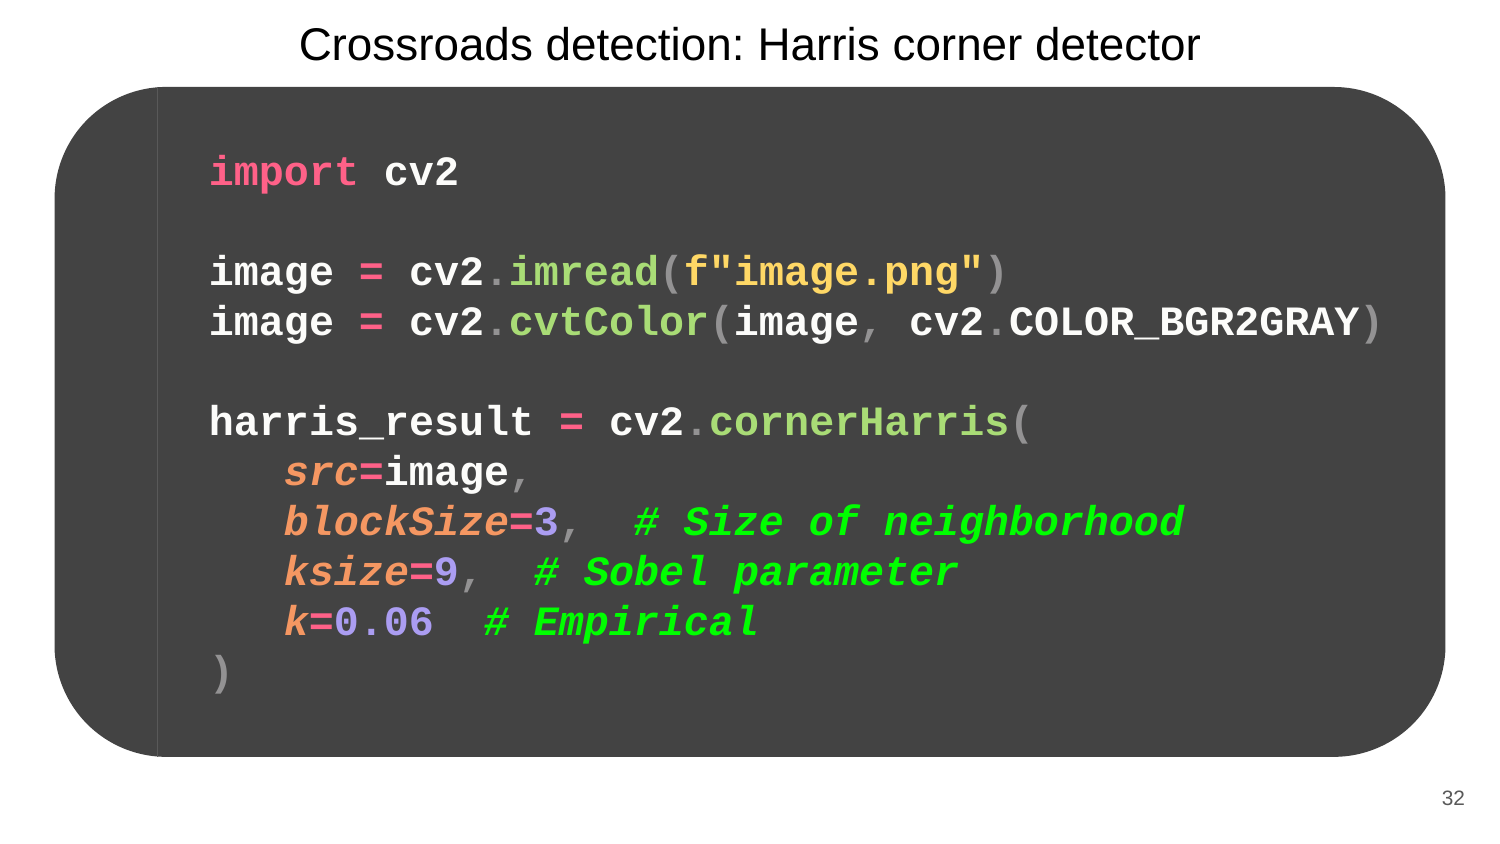

Crossroads detection: Harris corner detector

import cv2

image = cv2.imread(f"image.png")
image = cv2.cvtColor(image, cv2.COLOR_BGR2GRAY)

harris_result = cv2.cornerHarris(
   src=image,
   blockSize=3,  # Size of neighborhood
   ksize=9,  # Sobel parameter
   k=0.06  # Empirical
)
32